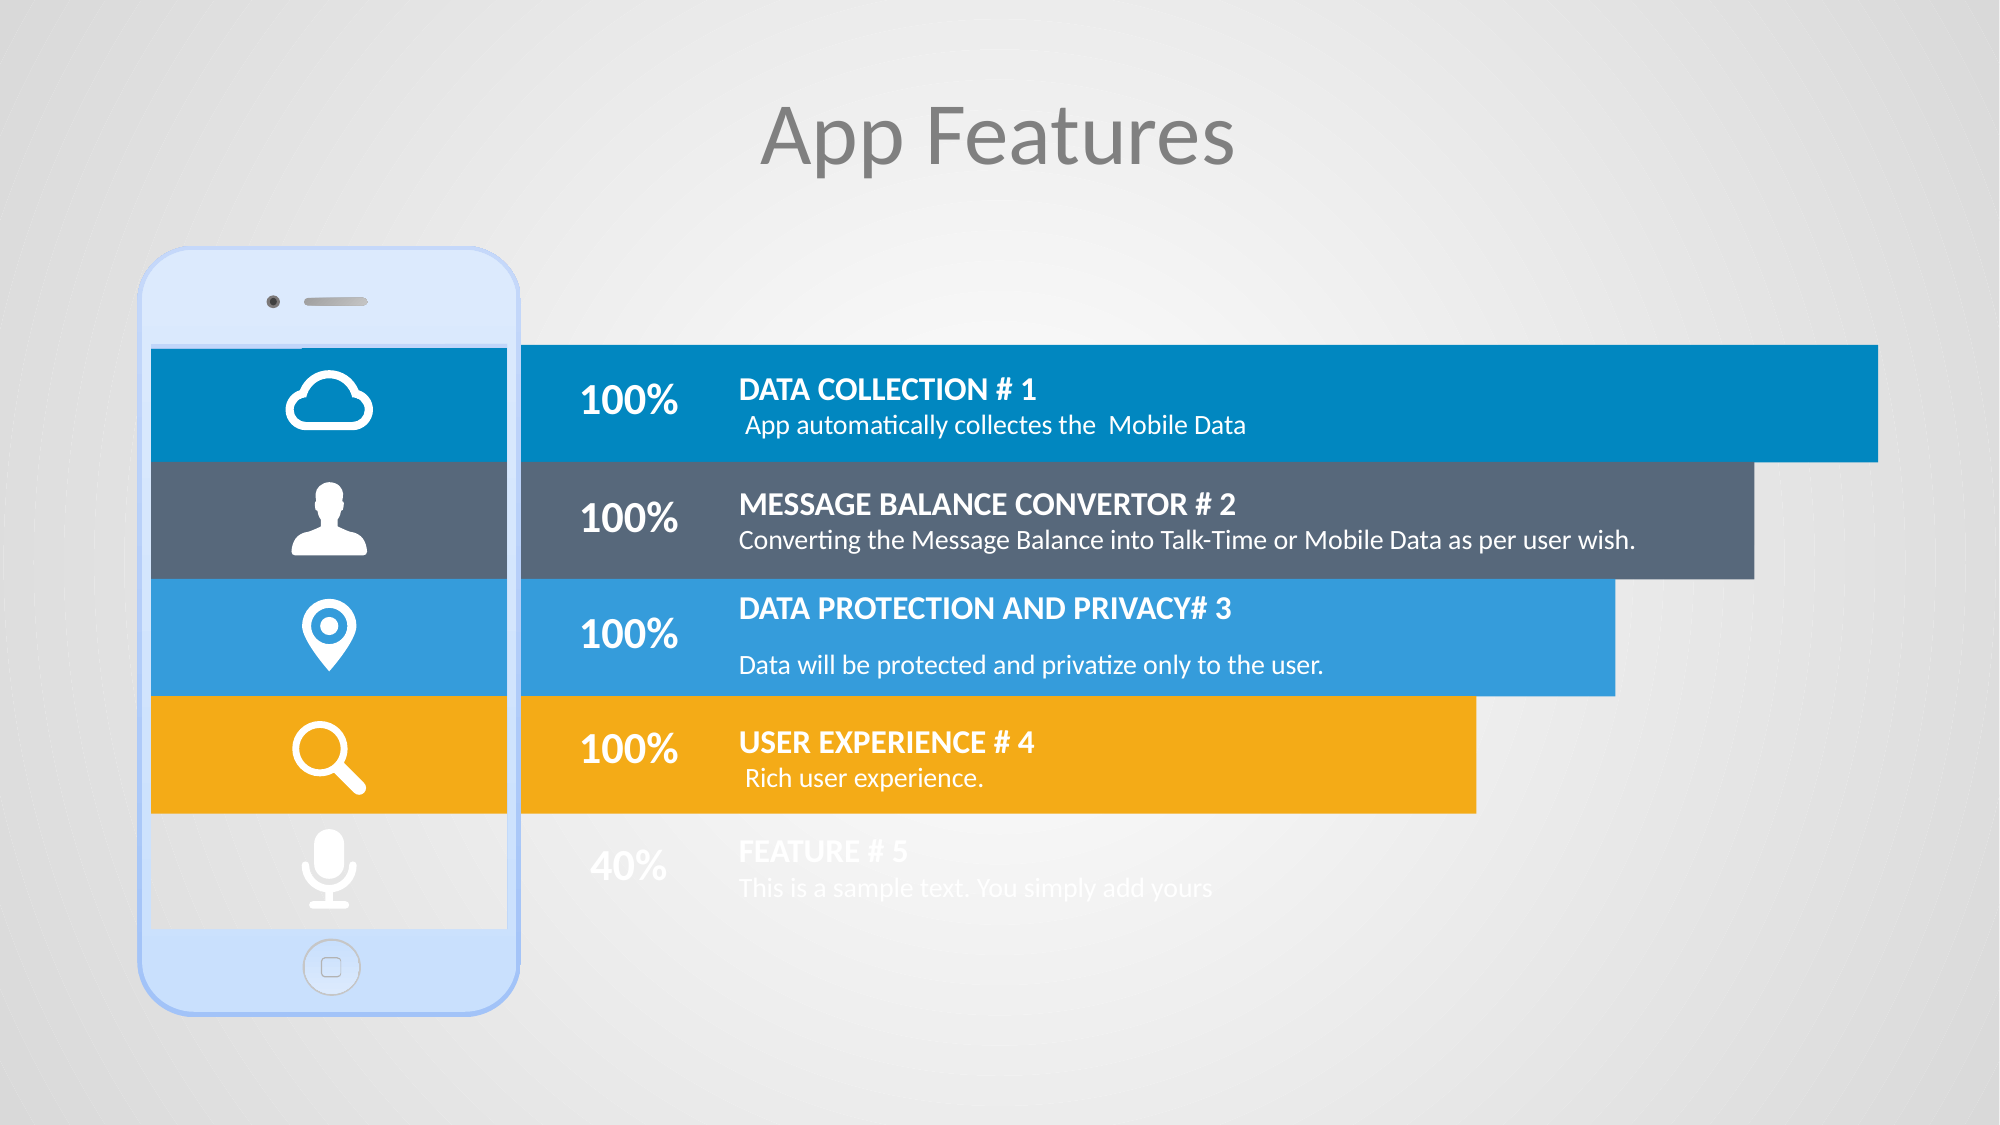

# App Features

DATA COLLECTION # 1
 App automatically collectes the  Mobile Data

100%
MESSAGE BALANCE CONVERTOR # 2
Converting the Message Balance into Talk-Time or Mobile Data as per user wish.

100%
DATA PROTECTION AND PRIVACY# 3
Data will be protected and privatize only to the user.

100%
USER EXPERIENCE # 4
 Rich user experience.

100%
FEATURE # 5
This is a sample text. You simply add yours

40%